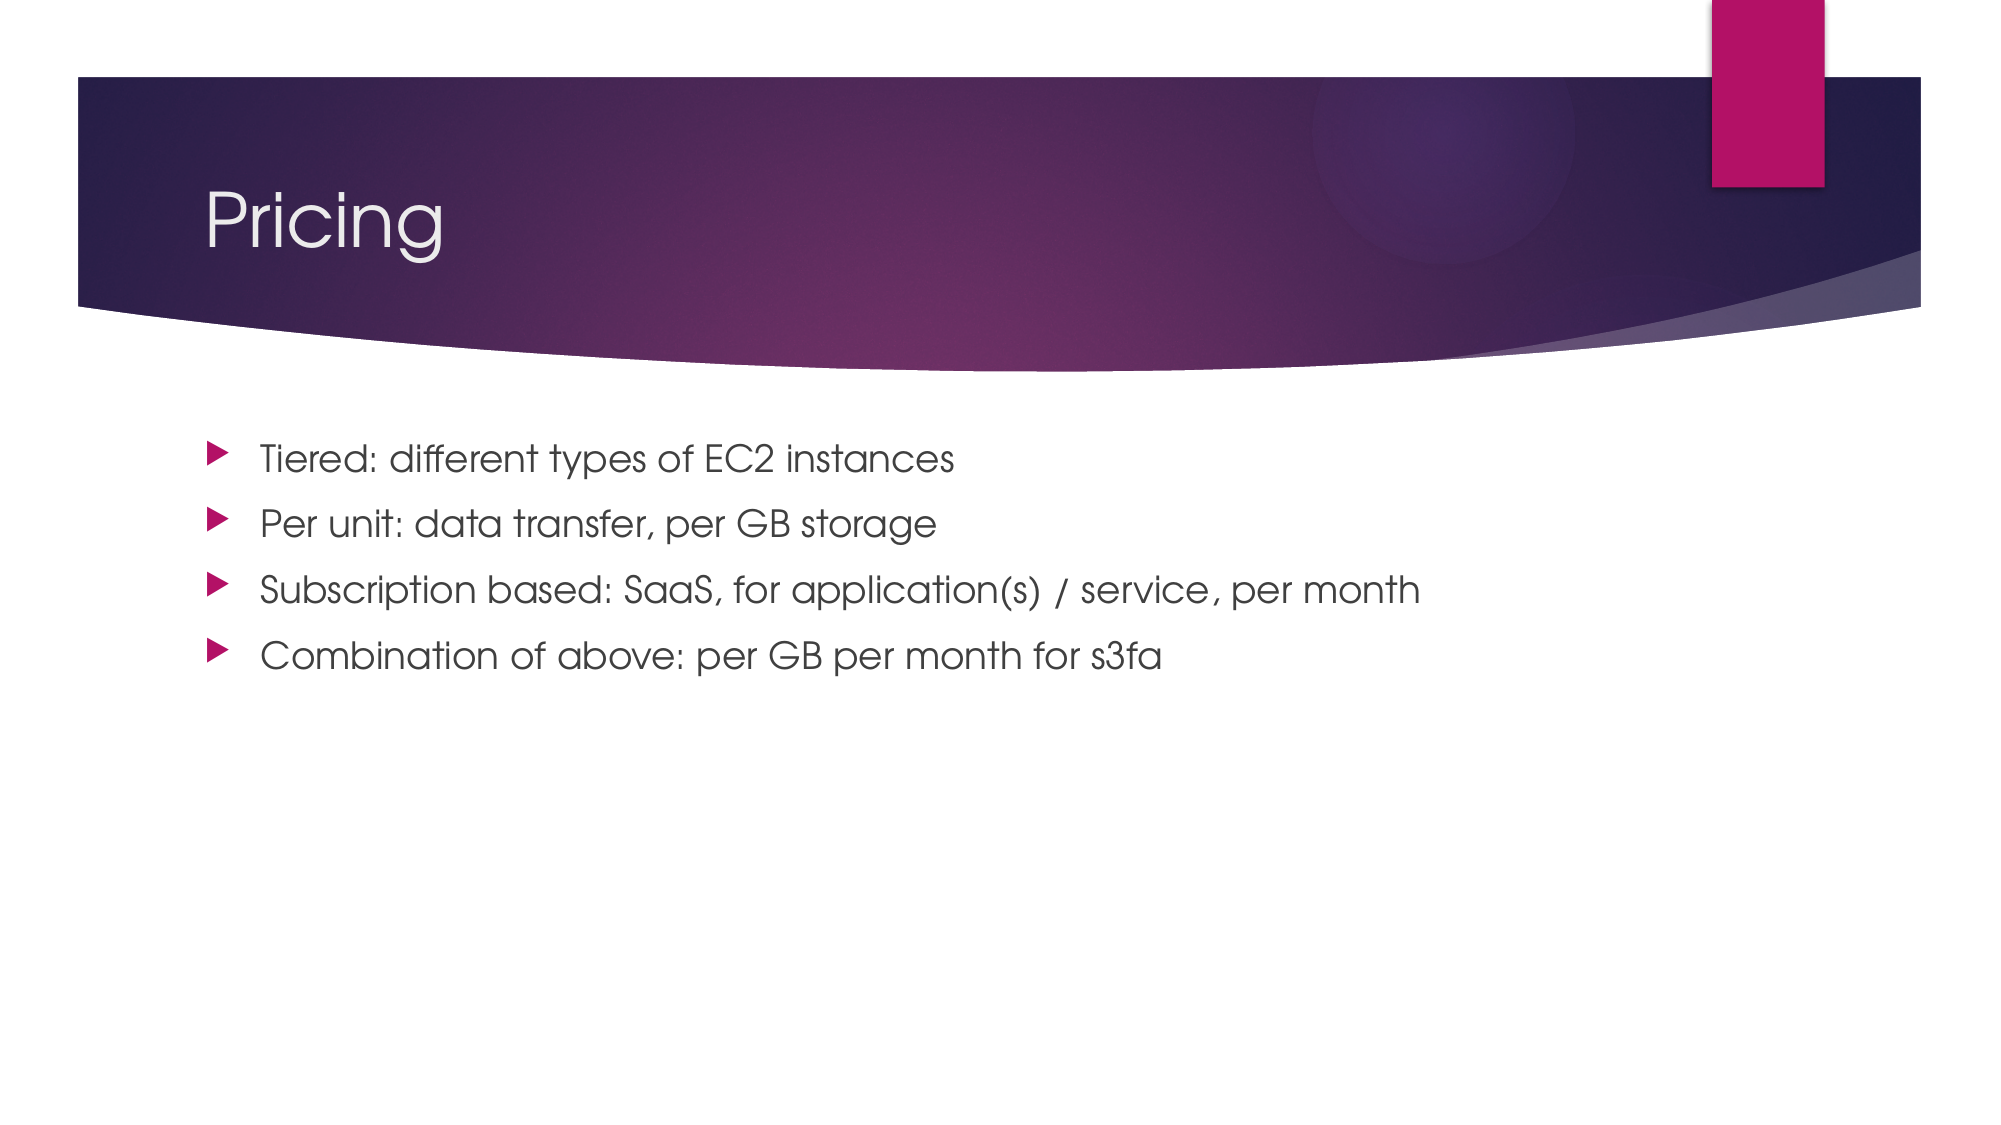

# Pricing
Tiered: different types of EC2 instances
Per unit: data transfer, per GB storage
Subscription based: SaaS, for application(s) / service, per month
Combination of above: per GB per month for s3fa